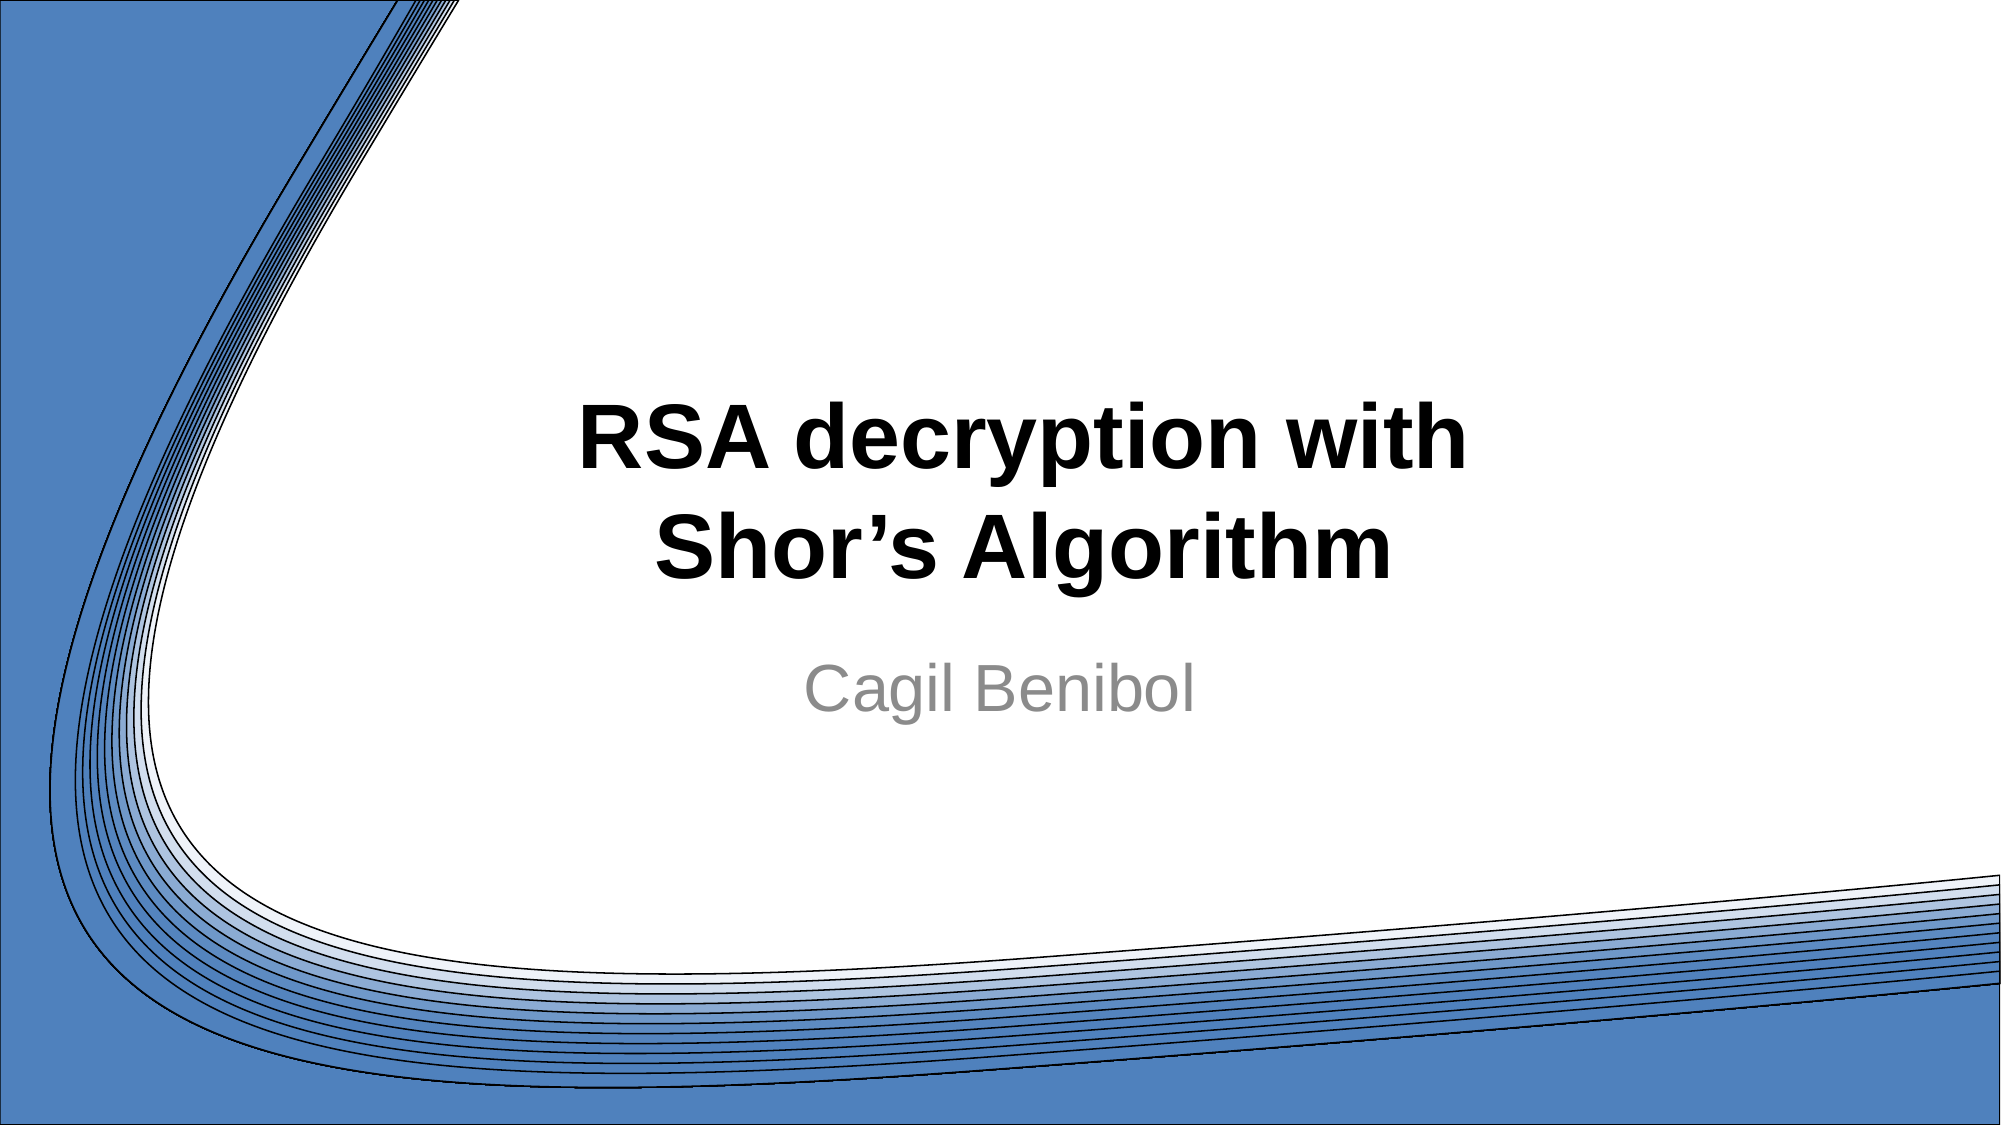

RSA decryption with Shor’s Algorithm
Cagil Benibol